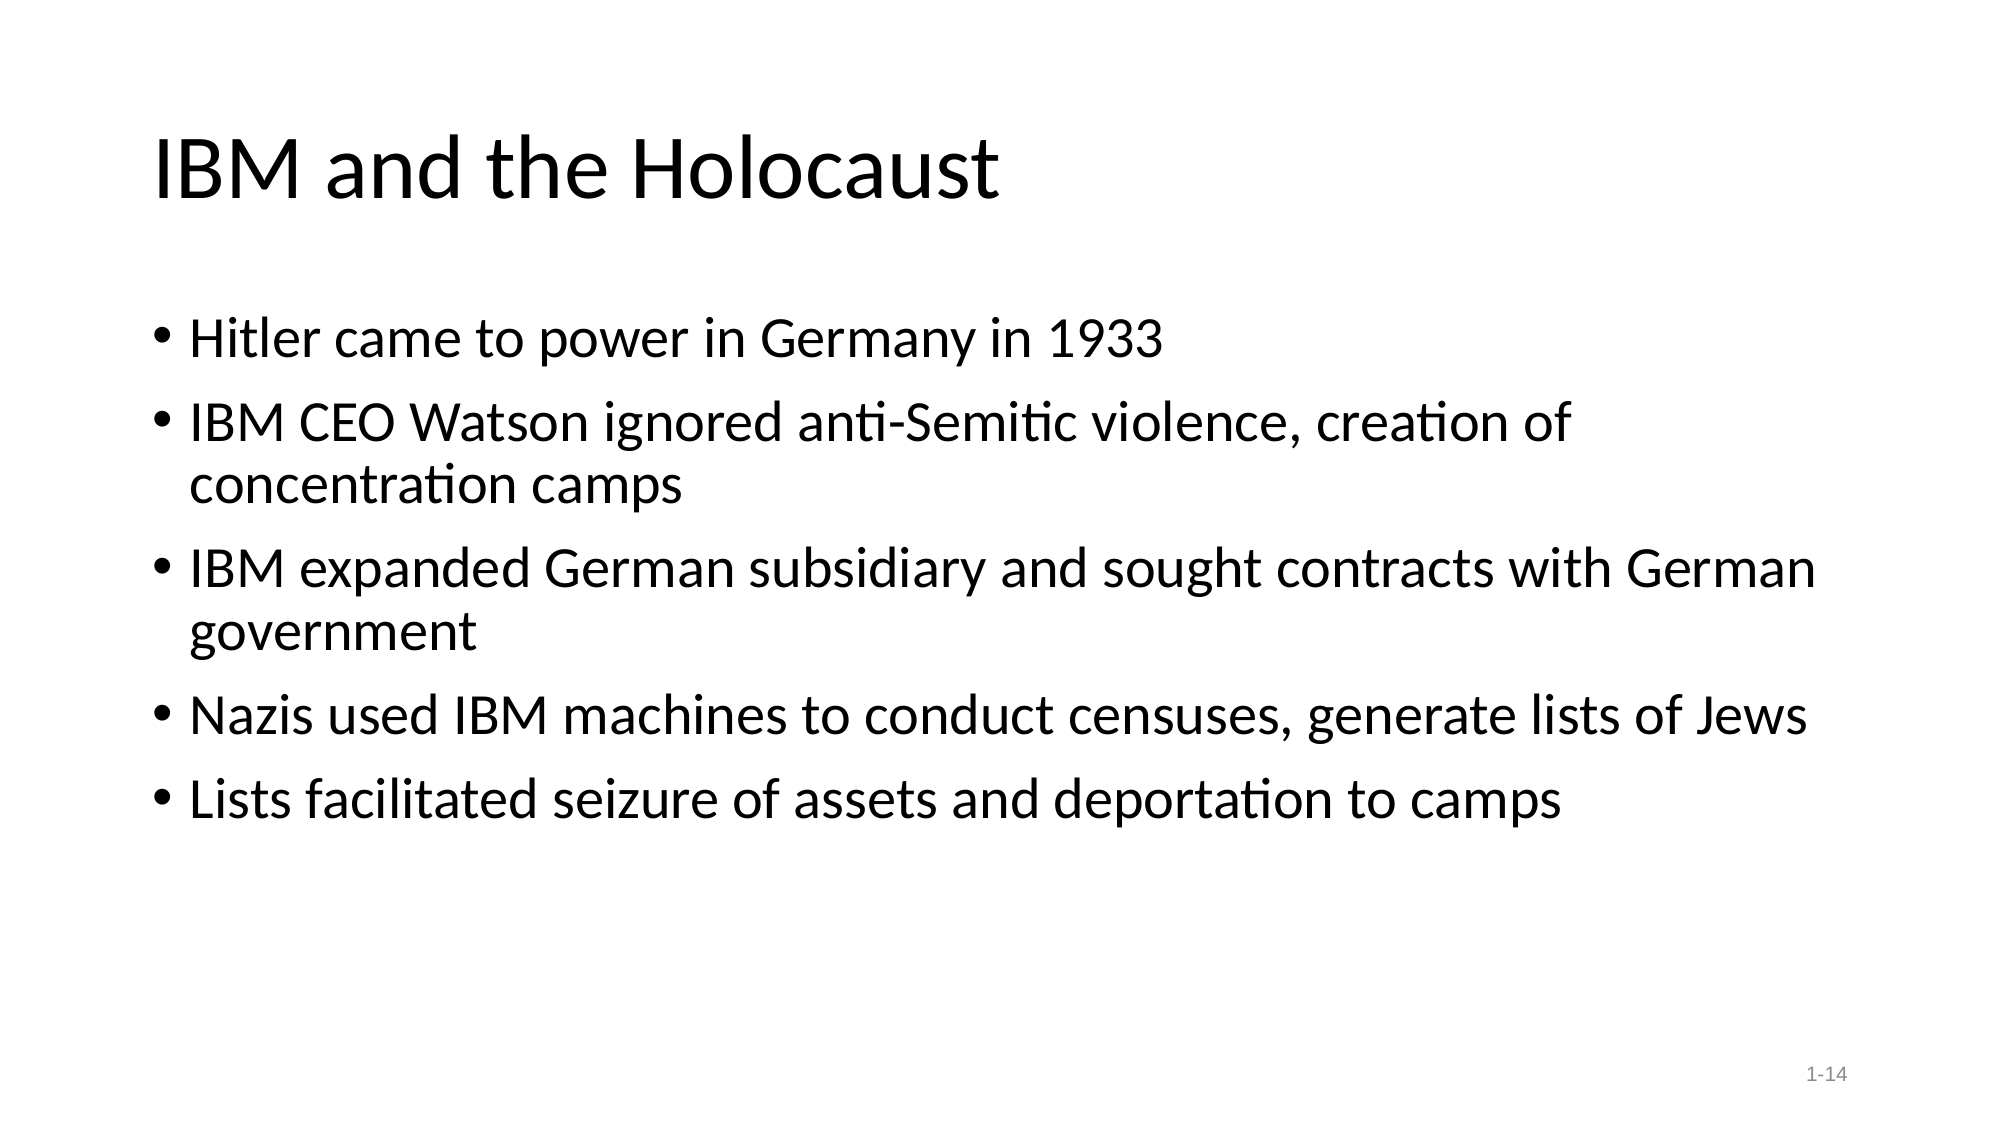

# IBM and the Holocaust
Hitler came to power in Germany in 1933
IBM CEO Watson ignored anti-Semitic violence, creation of concentration camps
IBM expanded German subsidiary and sought contracts with German government
Nazis used IBM machines to conduct censuses, generate lists of Jews
Lists facilitated seizure of assets and deportation to camps
1-14